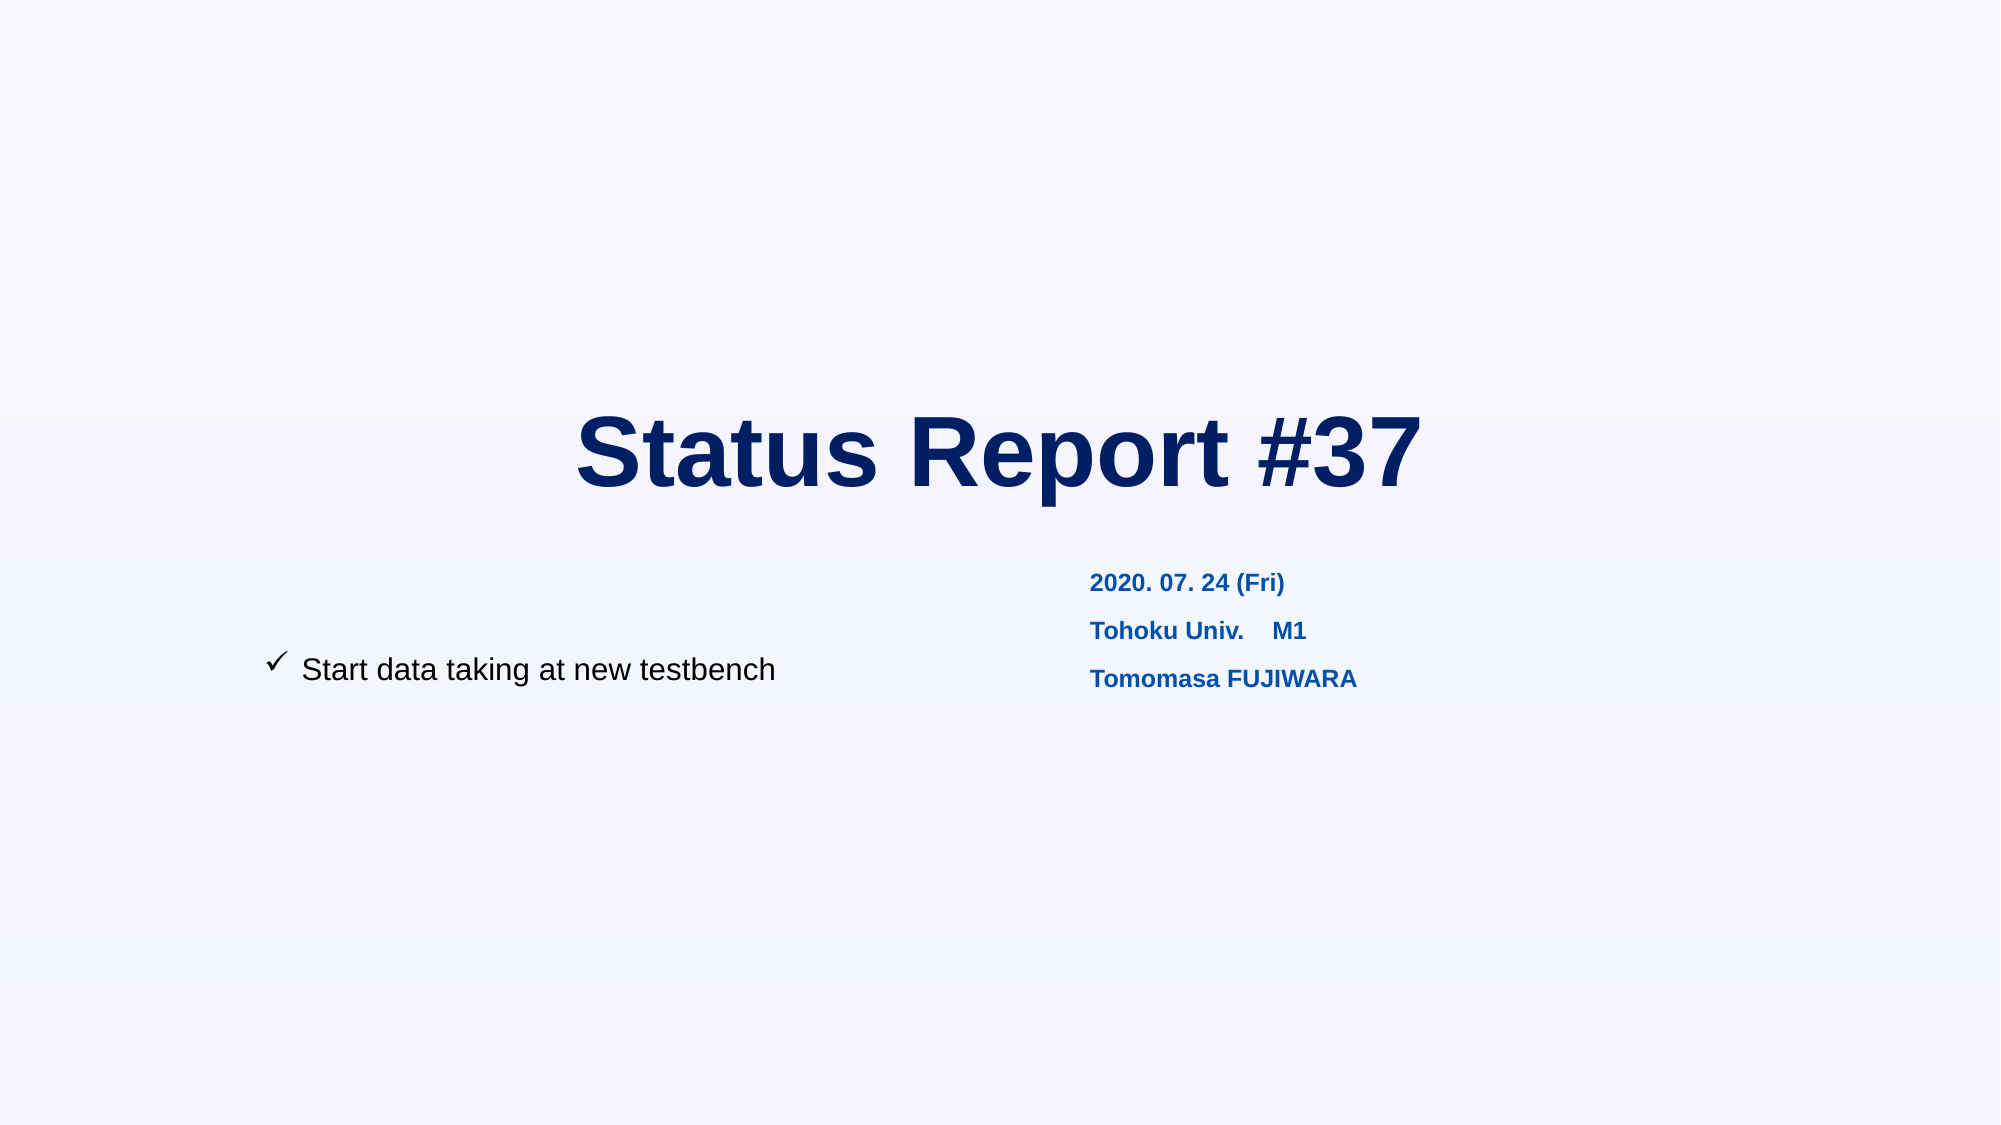

# Status Report #37

2020. 07. 24 (Fri)
Tohoku Univ.    M1
Tomomasa FUJIWARA
Start data taking at new testbench